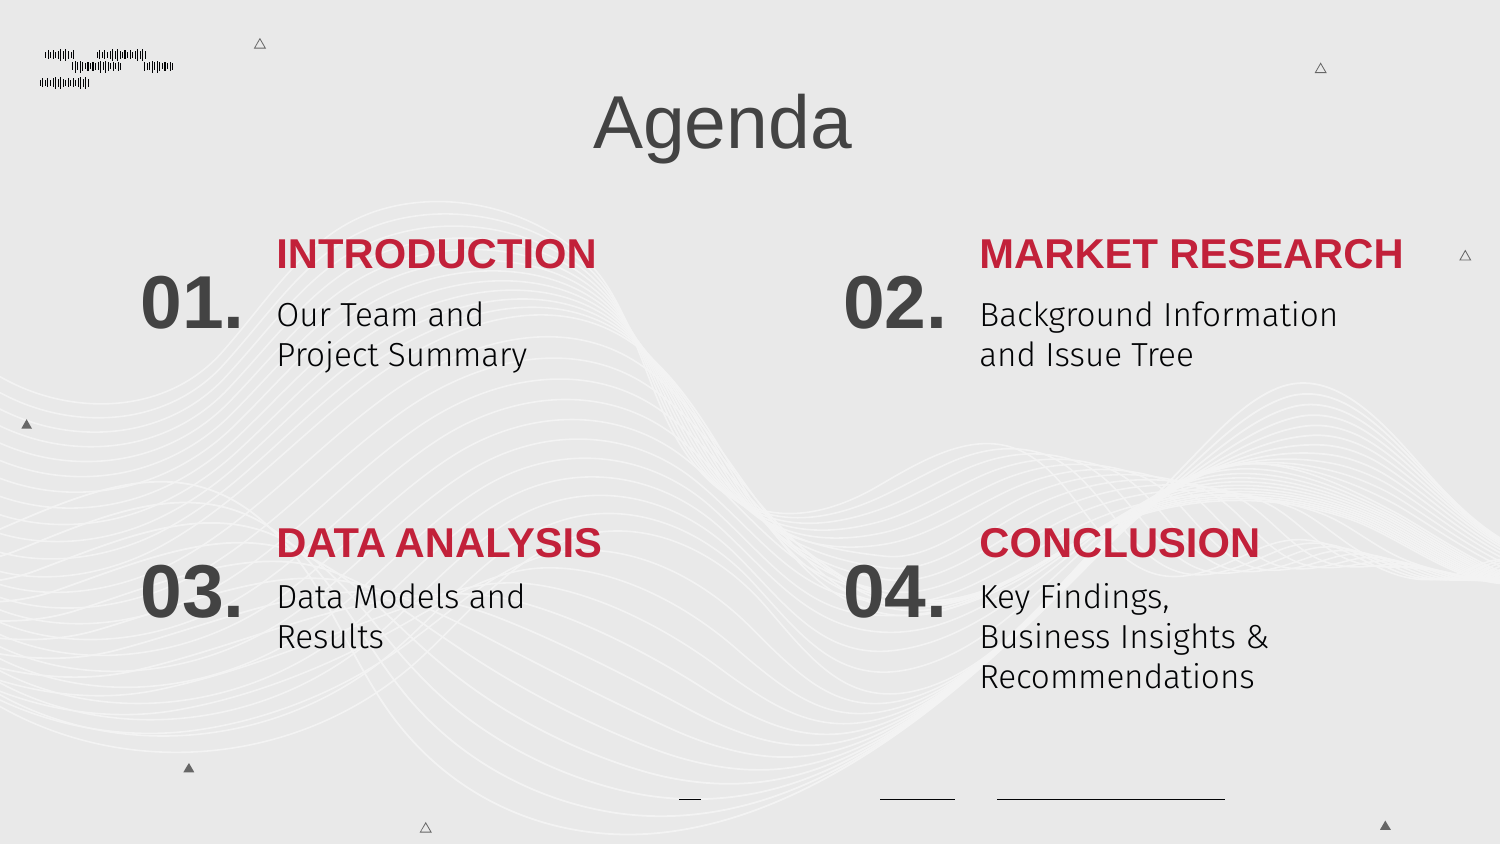

# Agenda
01.
INTRODUCTION
02.
MARKET RESEARCH
Our Team and
Project Summary
Background Information and Issue Tree
CONCLUSION
03.
DATA ANALYSIS
04.
Data Models and Results
Key Findings,
Business Insights & Recommendations